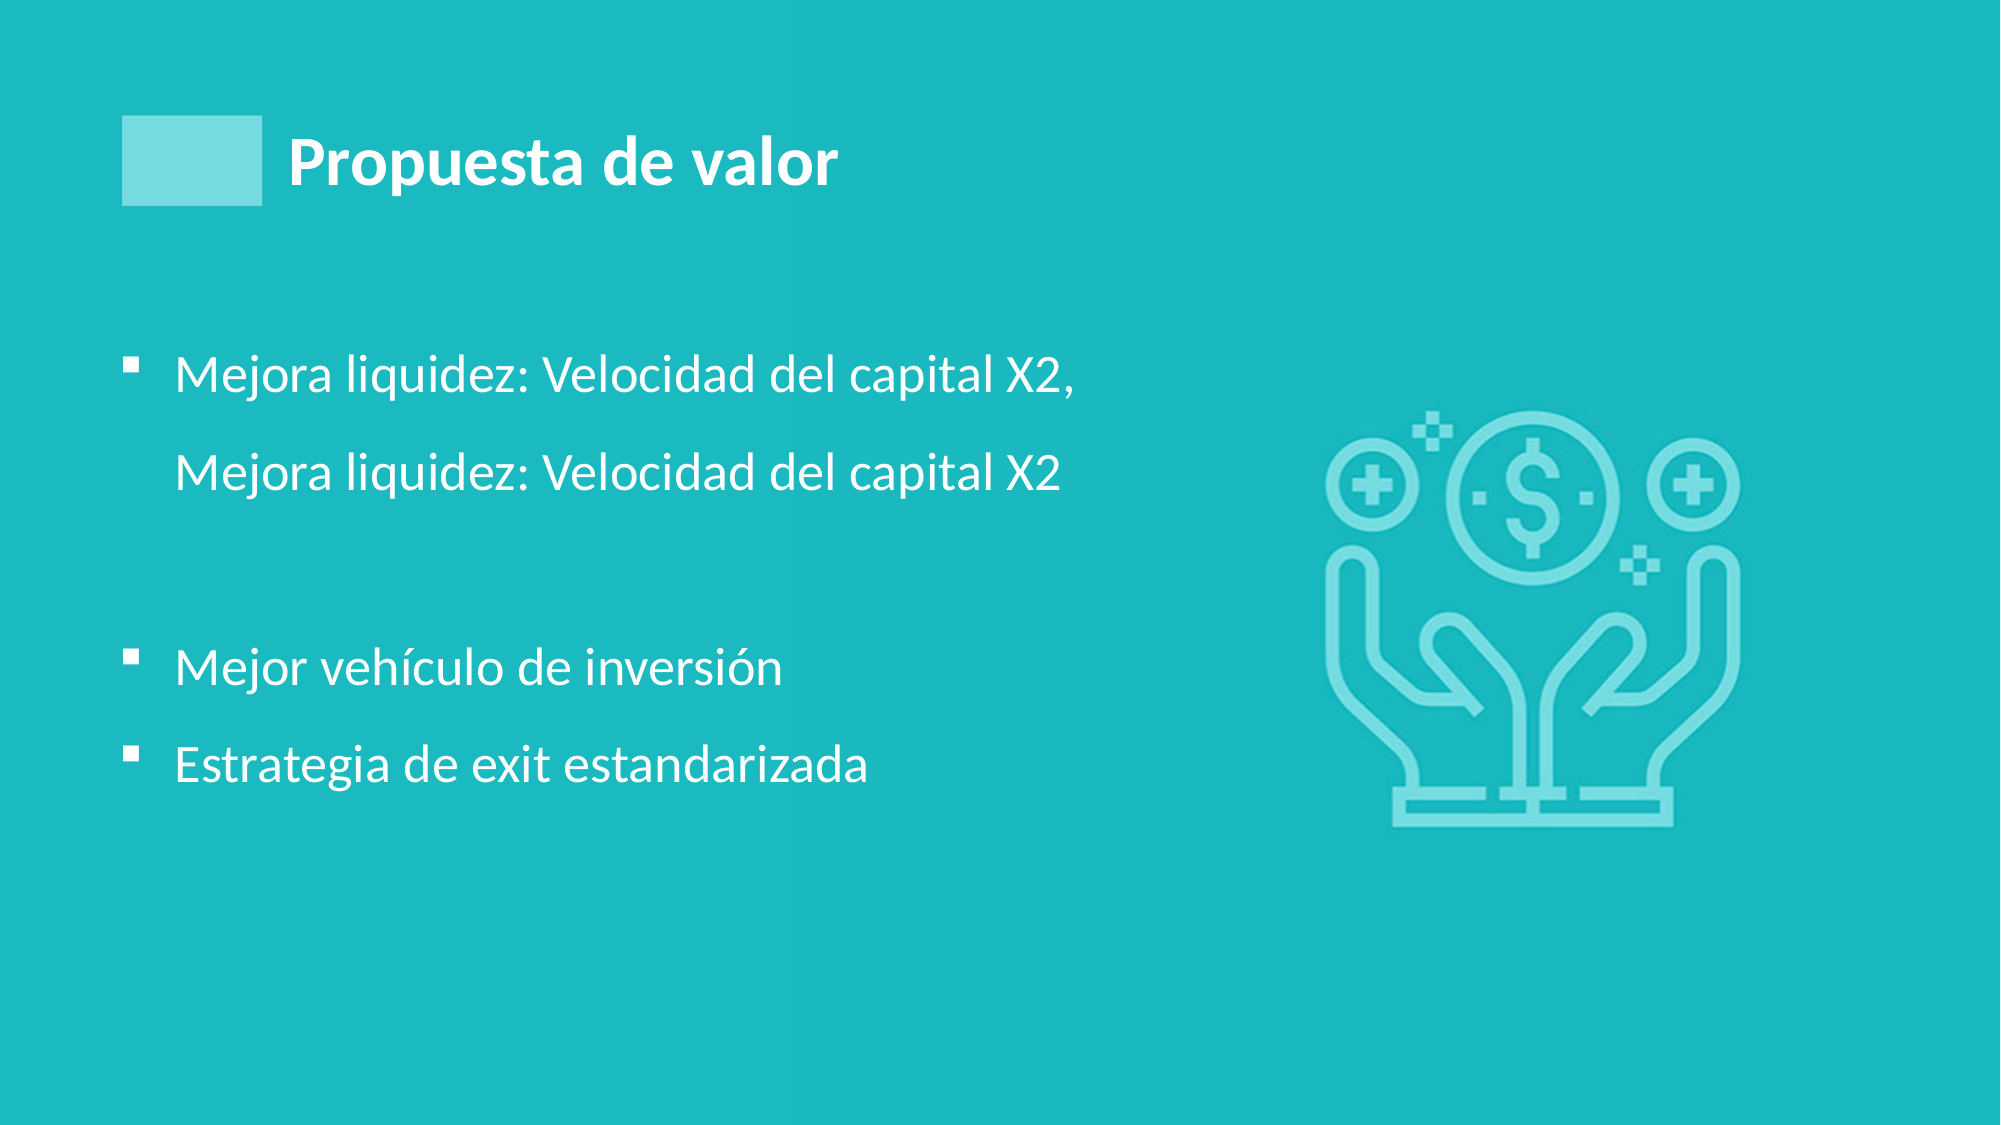

# Propuesta de valor
Mejora liquidez: Velocidad del capital X2, Mejora liquidez: Velocidad del capital X2

Mejor vehículo de inversión
Estrategia de exit estandarizada